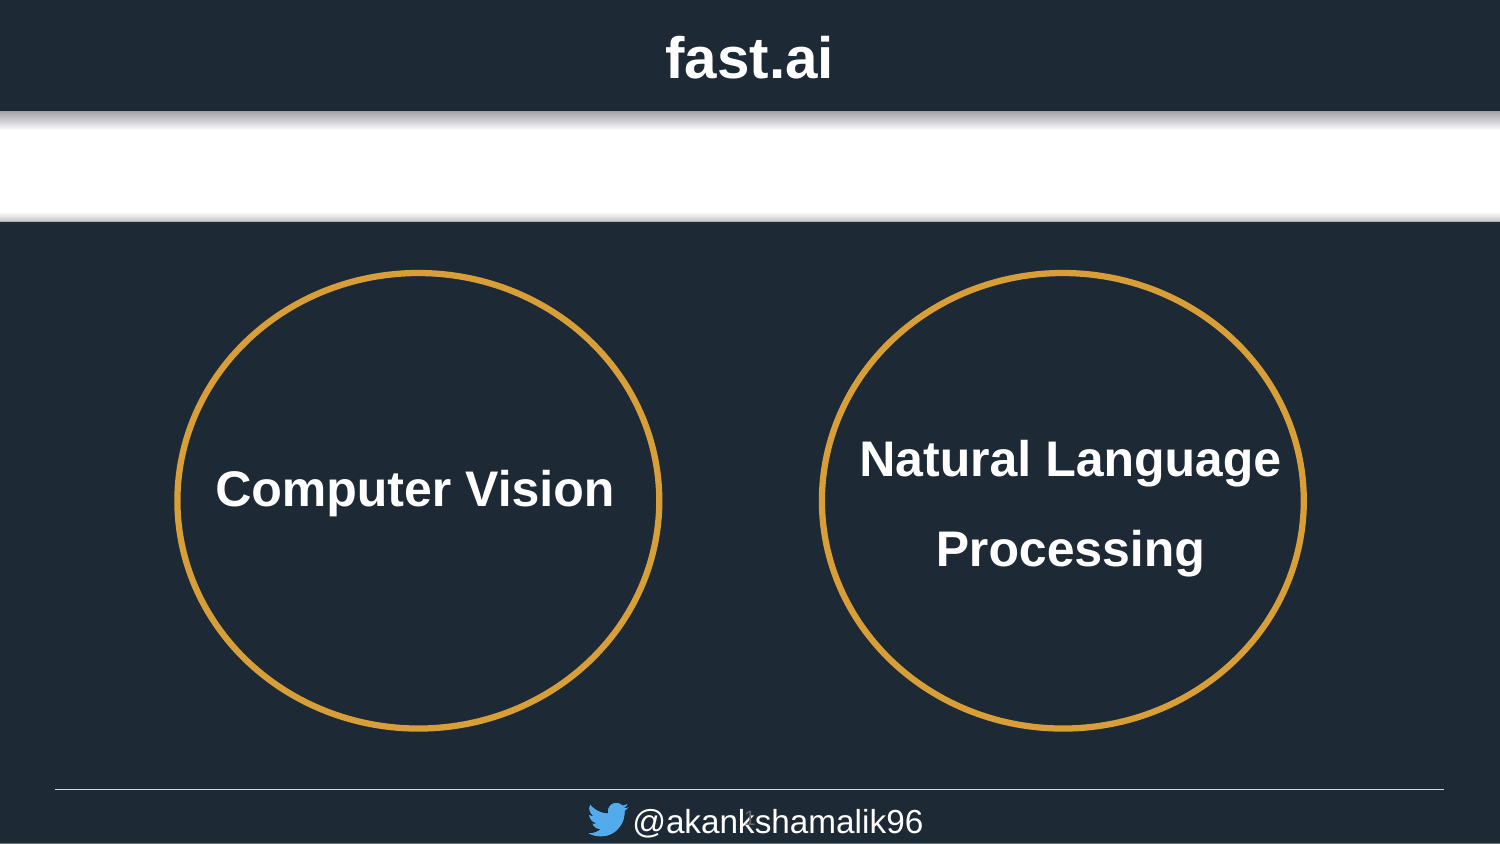

# fast.ai

Natural Language Processing

Computer Vision
1